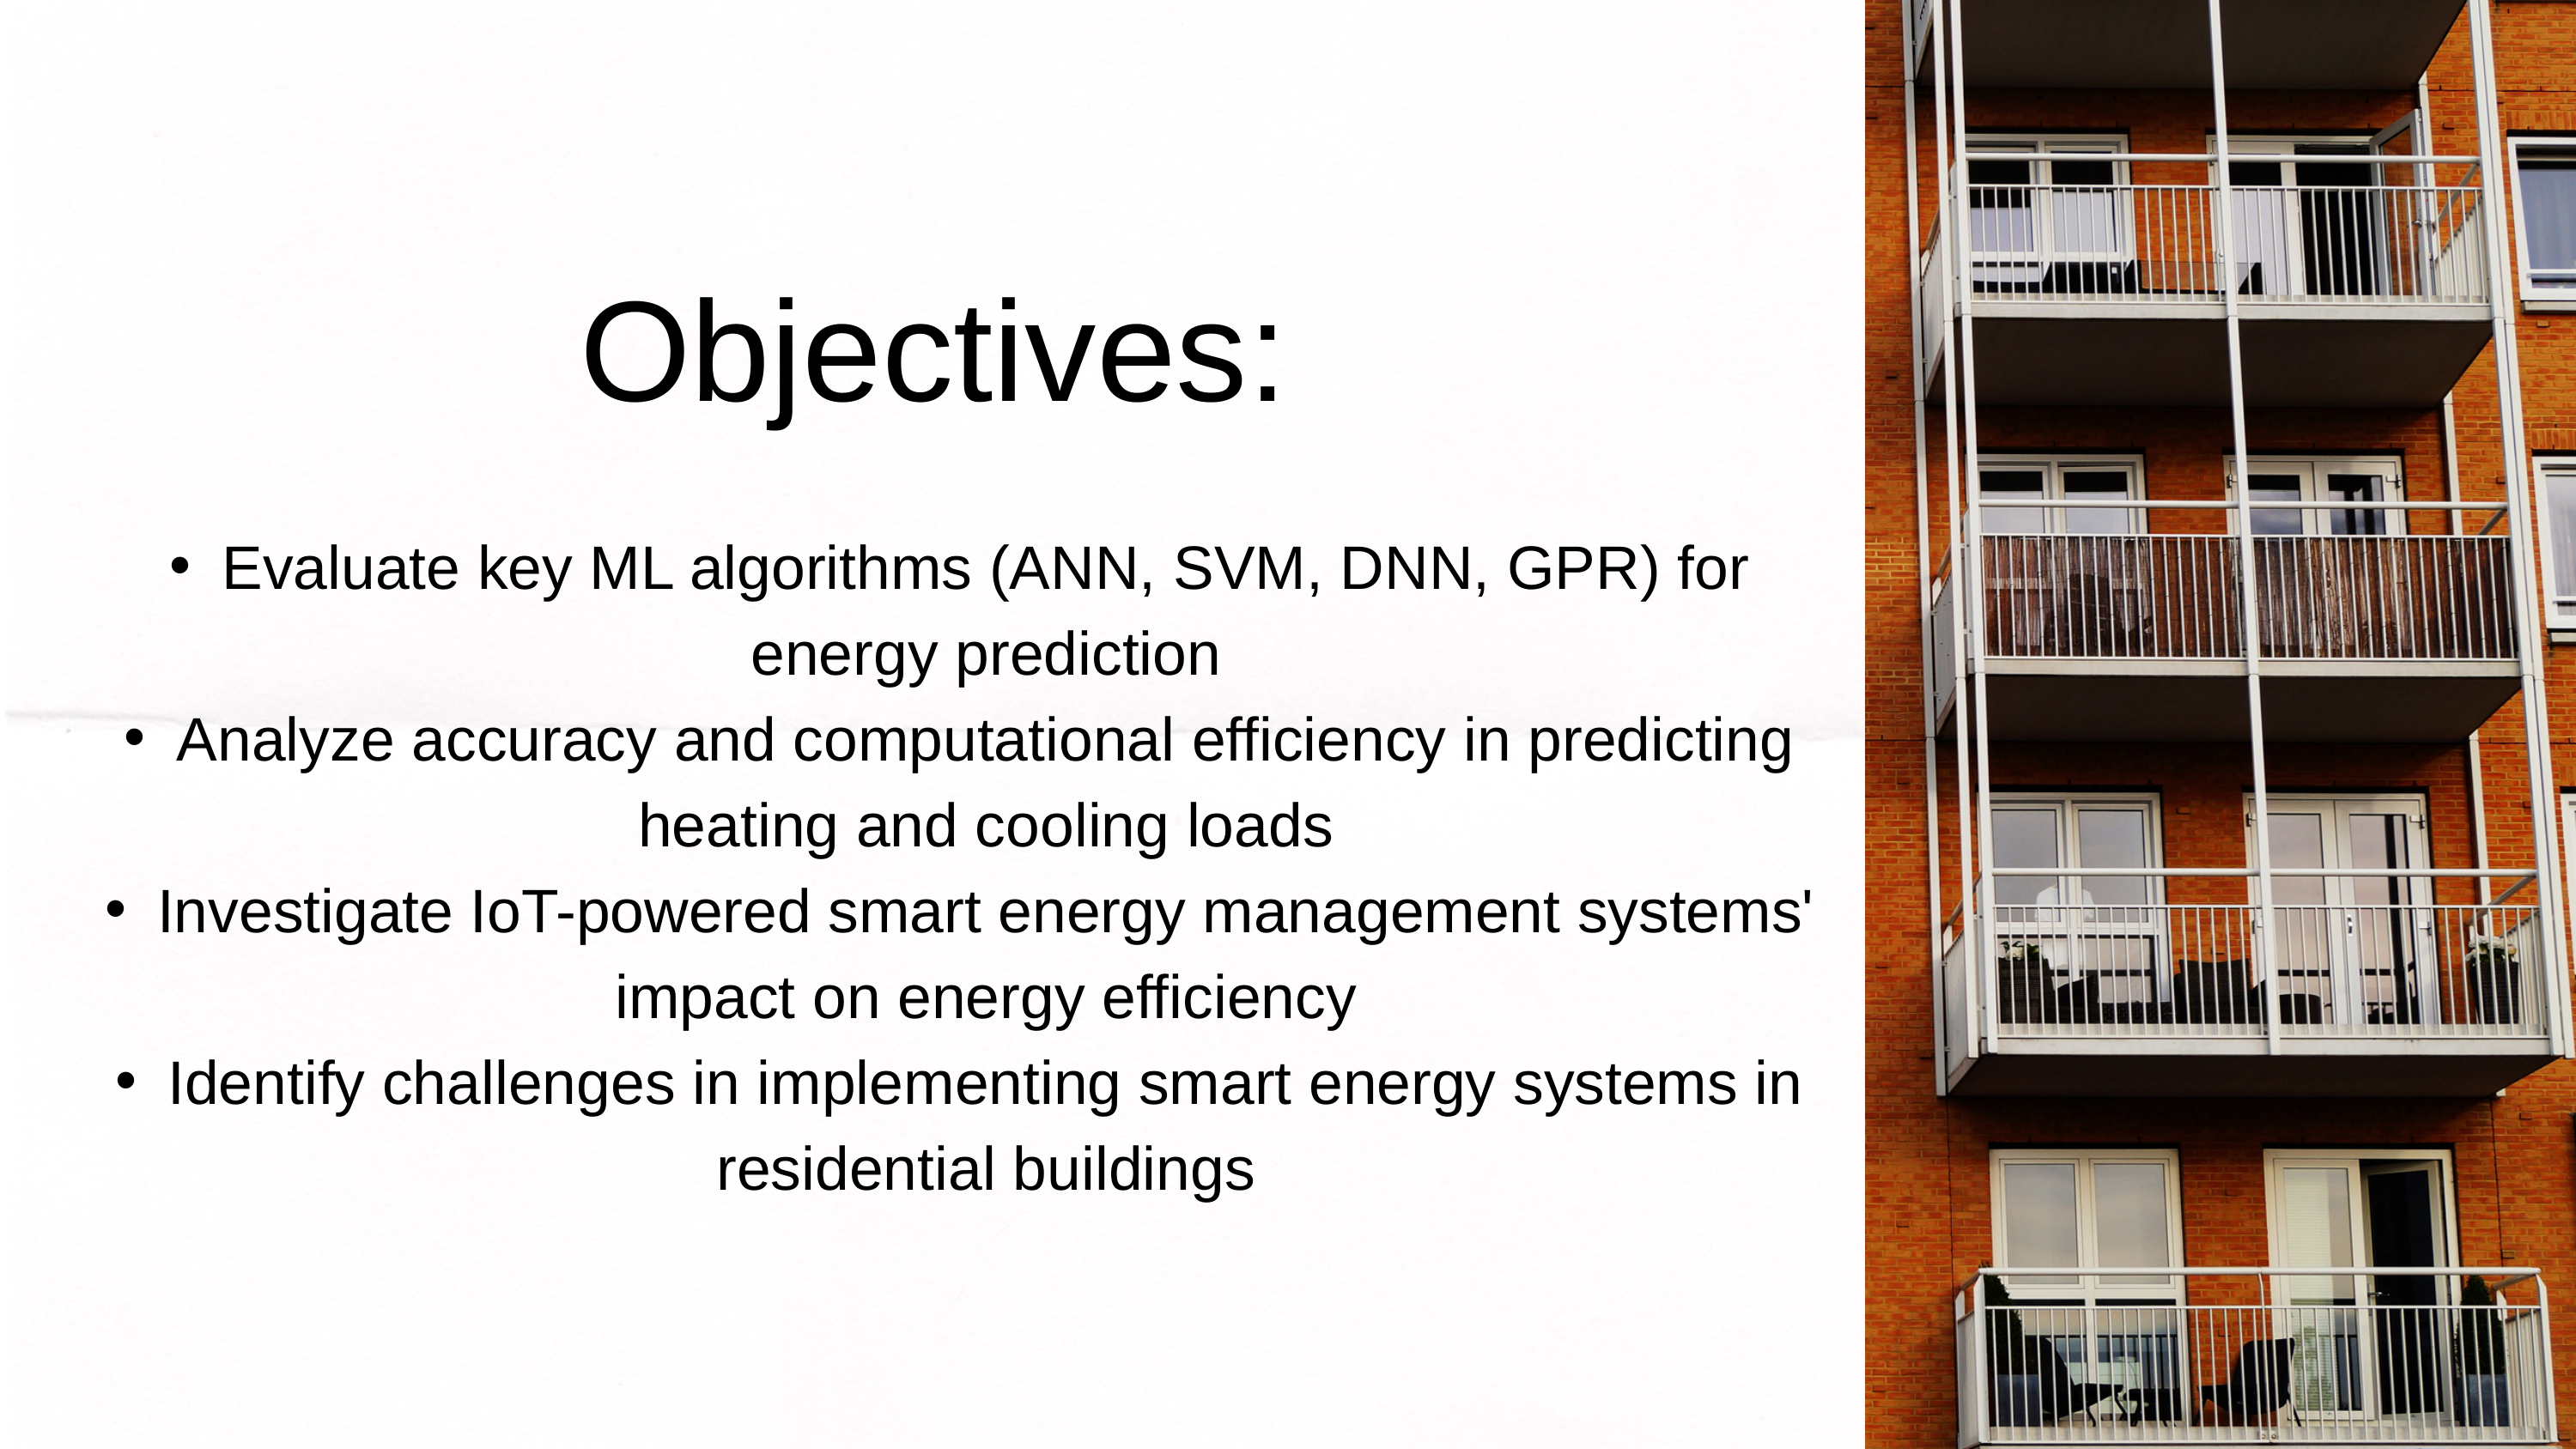

Objectives:

Evaluate key ML algorithms (ANN, SVM, DNN, GPR) for energy prediction
Analyze accuracy and computational efficiency in predicting heating and cooling loads
Investigate IoT-powered smart energy management systems' impact on energy efficiency
Identify challenges in implementing smart energy systems in residential buildings